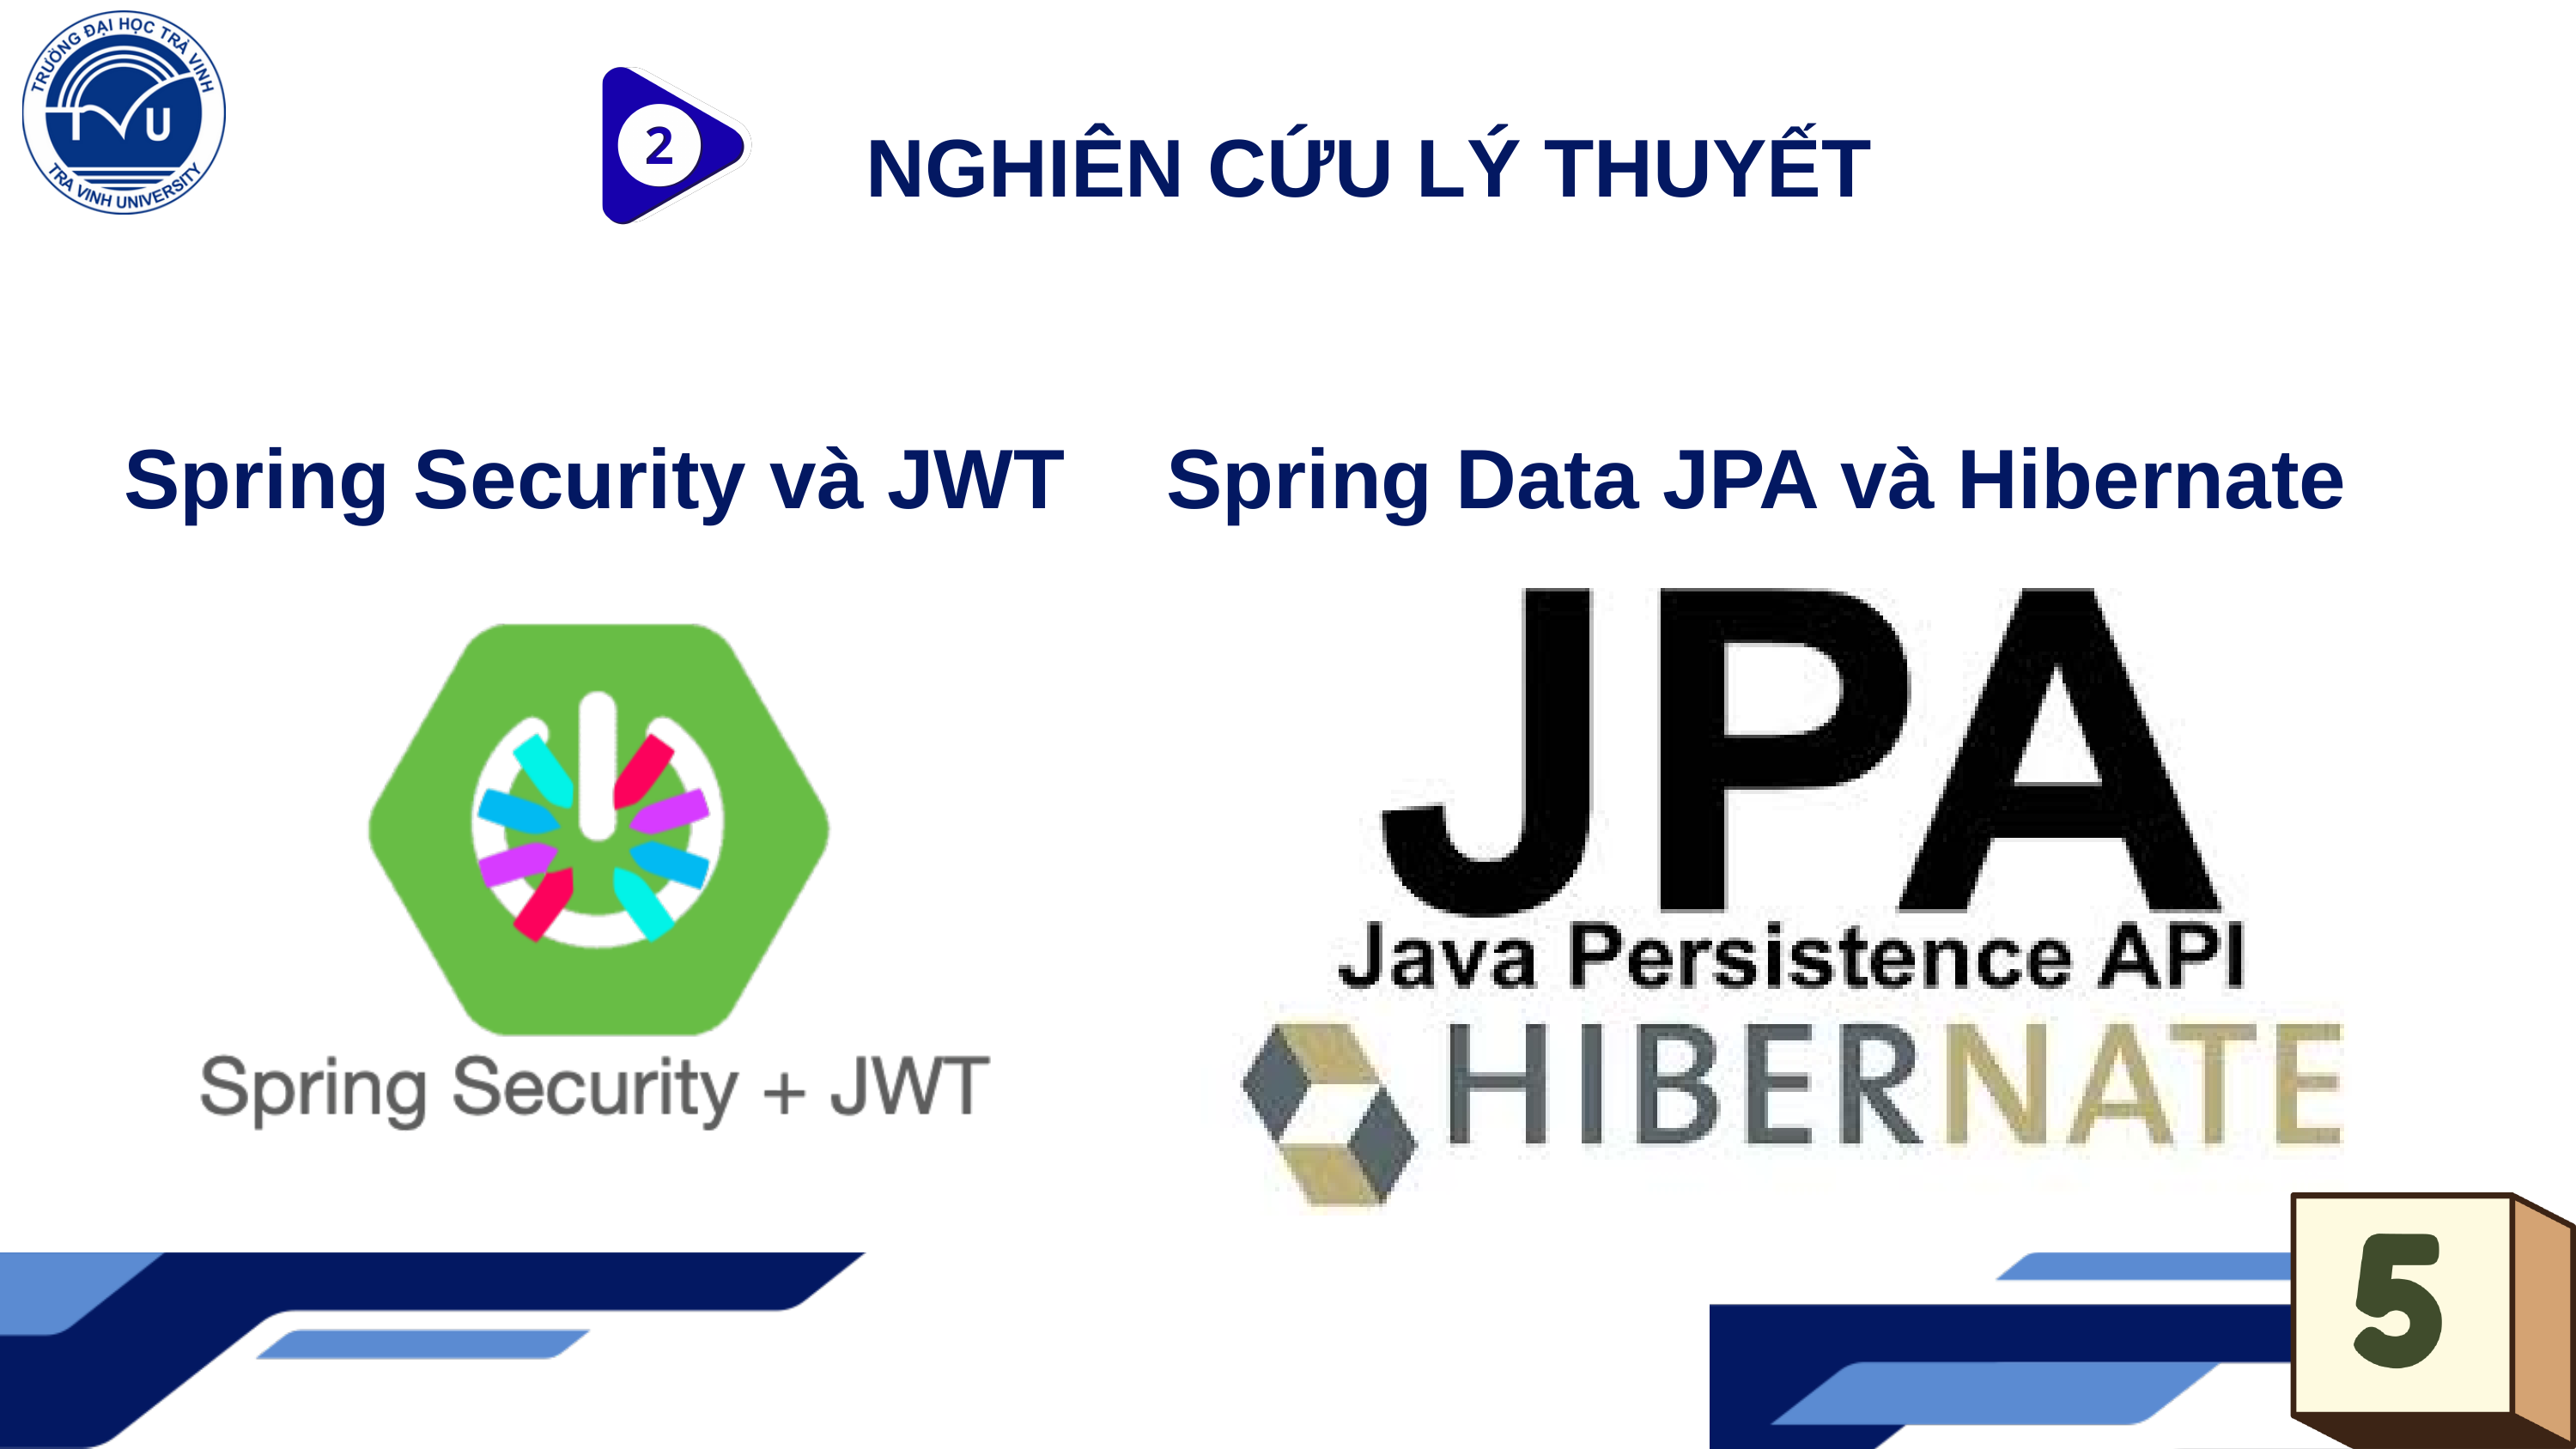

NGHIÊN CỨU LÝ THUYẾT

Spring Security và JWT
Spring Data JPA và Hibernate